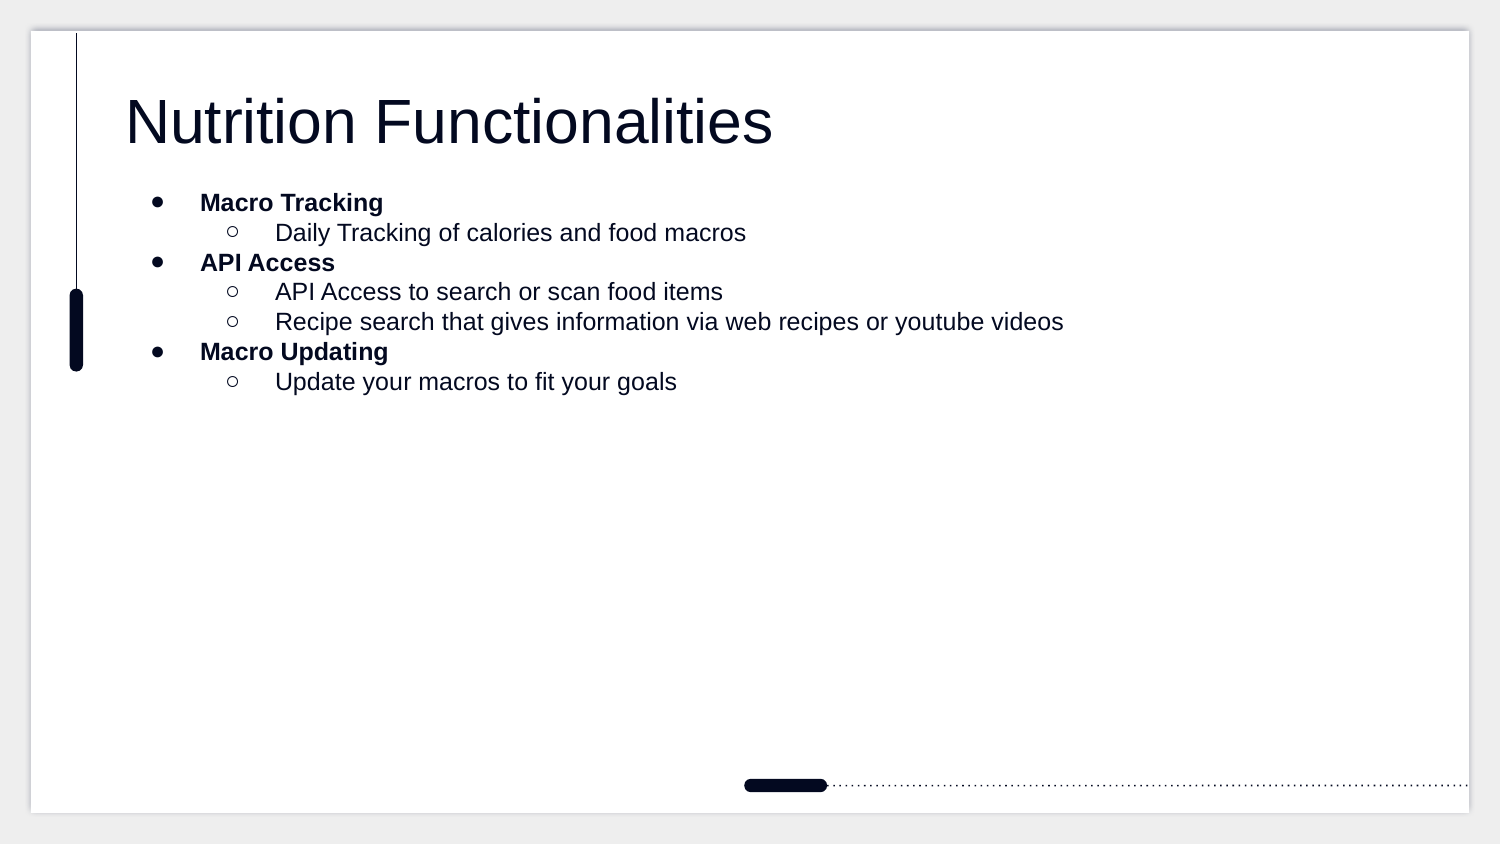

# Nutrition Functionalities
Macro Tracking
Daily Tracking of calories and food macros
API Access
API Access to search or scan food items
Recipe search that gives information via web recipes or youtube videos
Macro Updating
Update your macros to fit your goals